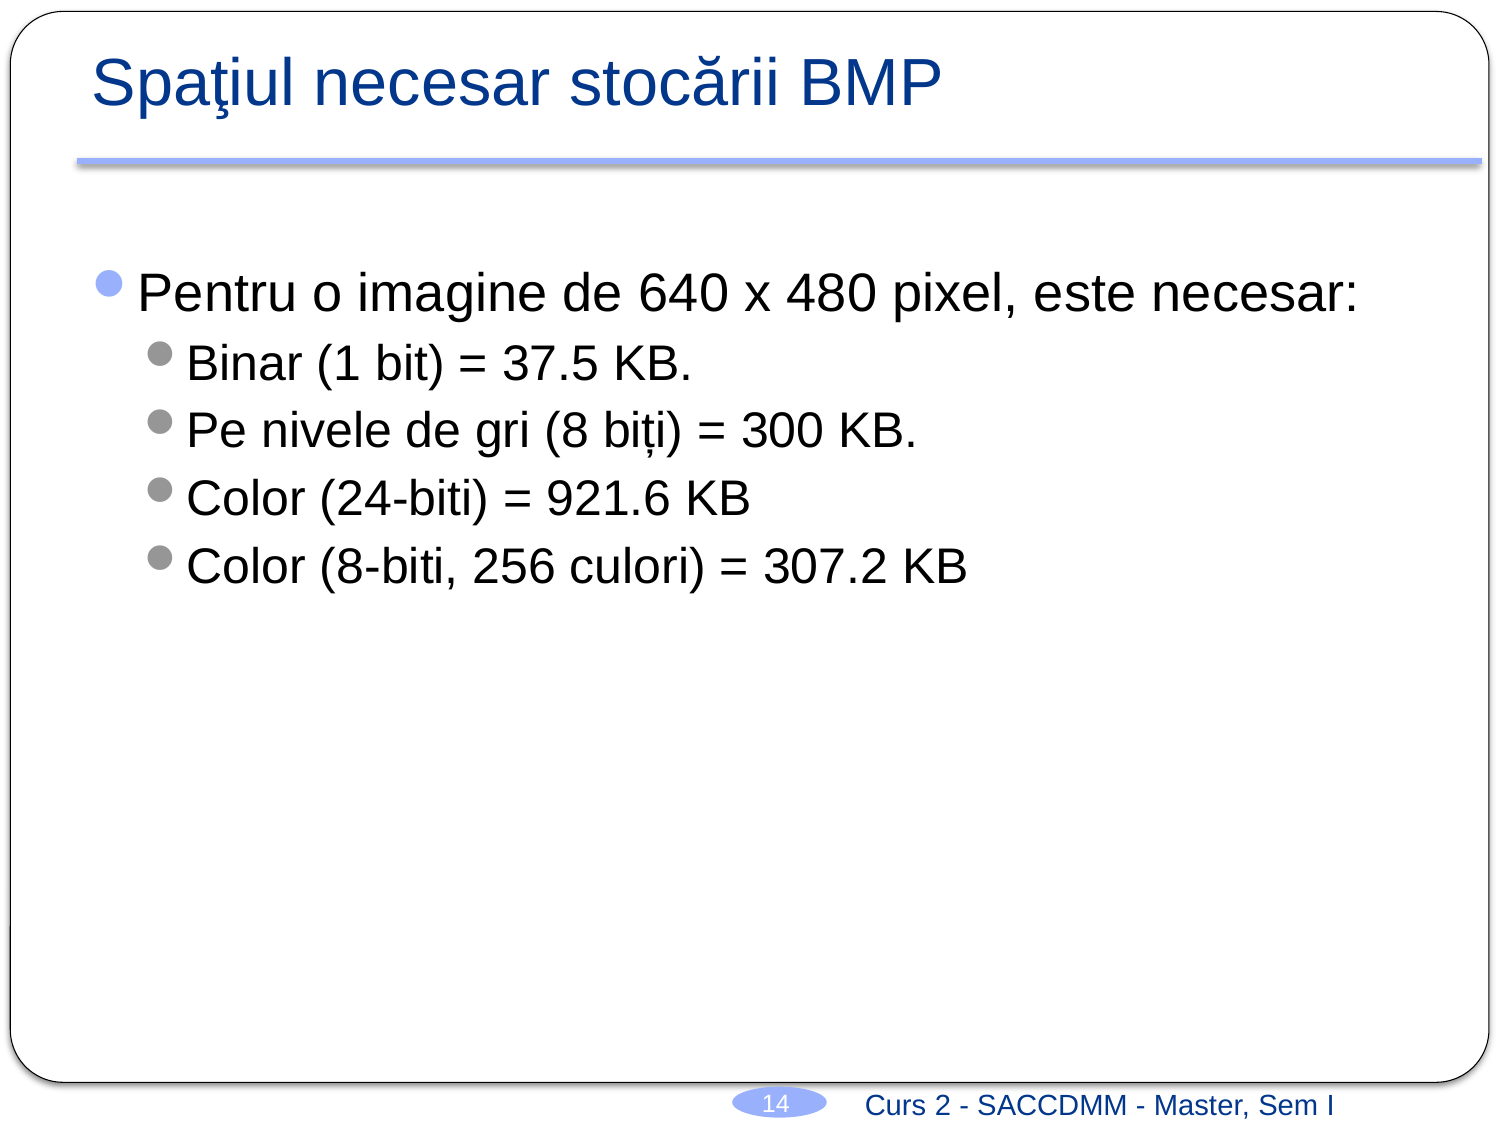

# Spaţiul necesar stocării BMP

Pentru o imagine de 640 x 480 pixel, este necesar:
Binar (1 bit) = 37.5 KB.
Pe nivele de gri (8 biți) = 300 KB.
Color (24-biti) = 921.6 KB
Color (8-biti, 256 culori) = 307.2 KB
Curs 2 - SACCDMM - Master, Sem I
14